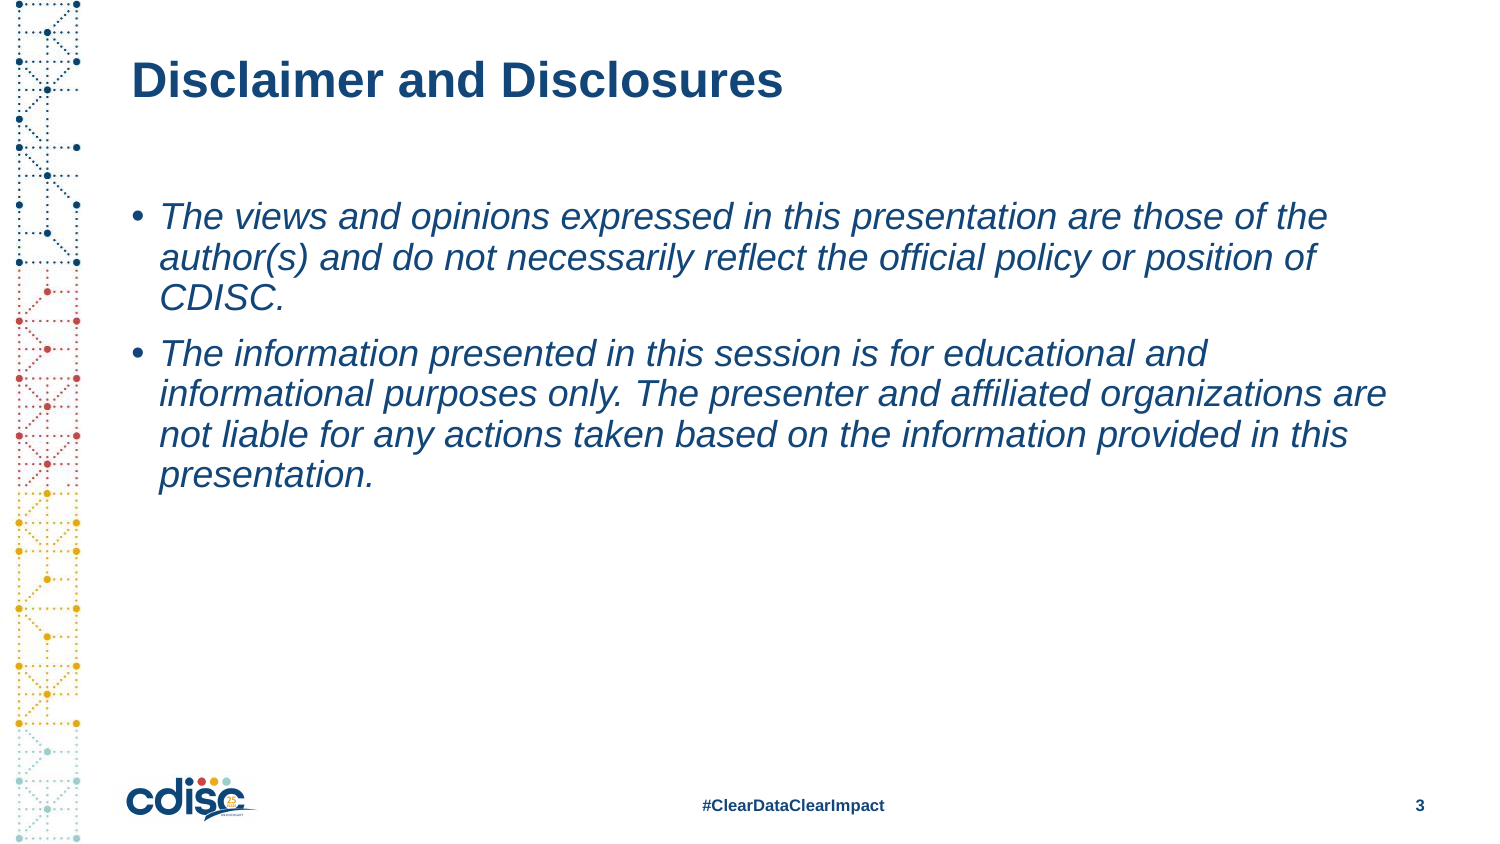

# Disclaimer and Disclosures
The views and opinions expressed in this presentation are those of the author(s) and do not necessarily reflect the official policy or position of CDISC.
The information presented in this session is for educational and informational purposes only. The presenter and affiliated organizations are not liable for any actions taken based on the information provided in this presentation.

#ClearDataClearImpact
3